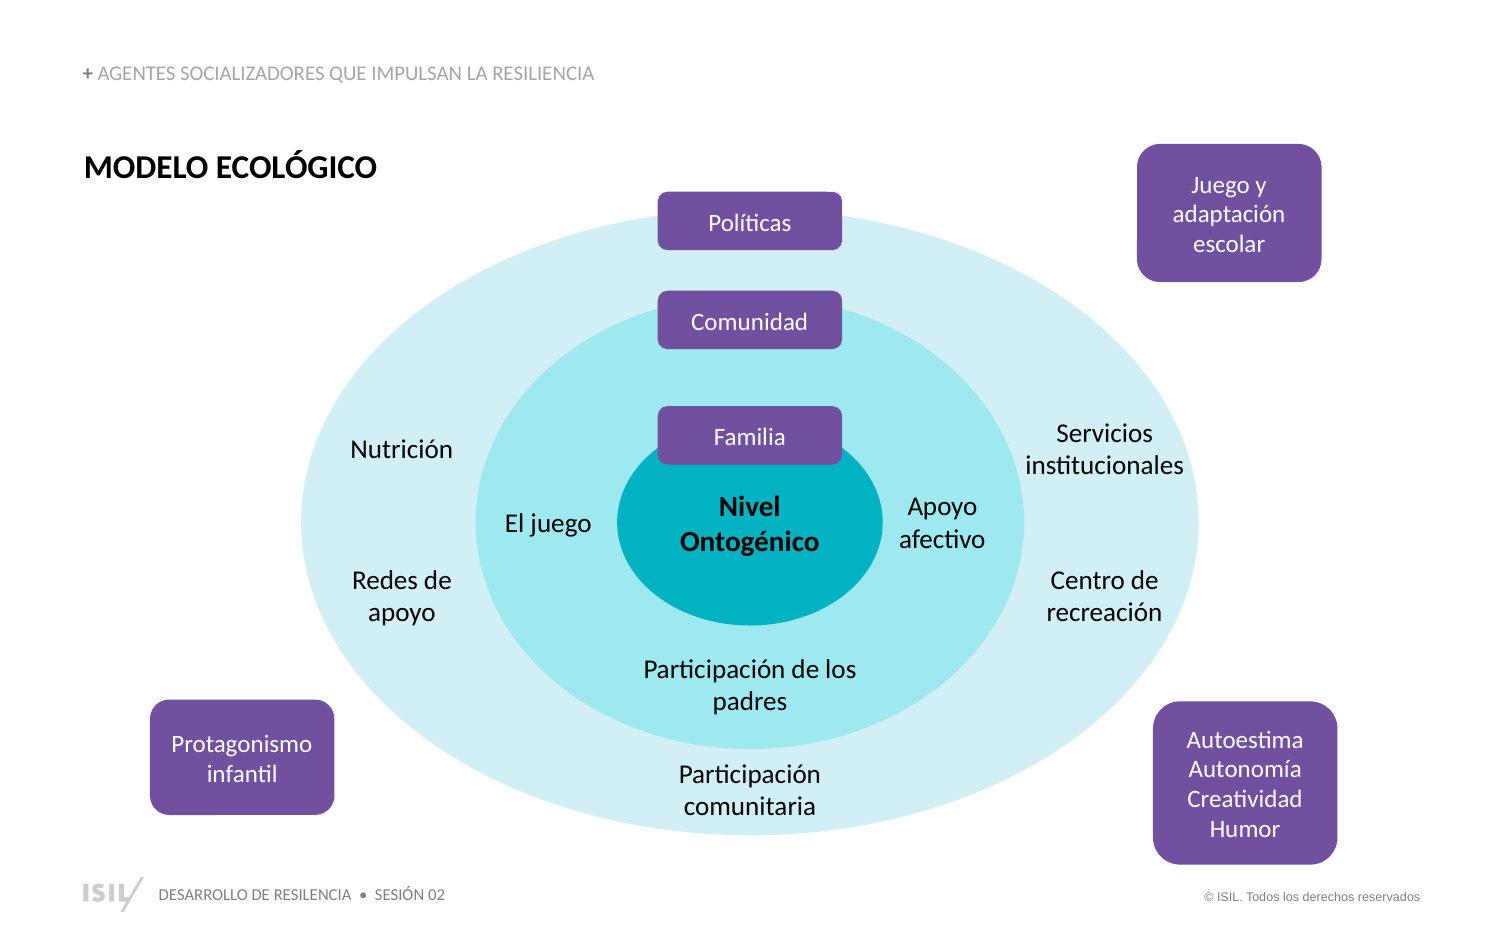

+ AGENTES SOCIALIZADORES QUE IMPULSAN LA RESILIENCIA
Juego y adaptación escolar
MODELO ECOLÓGICO
Políticas

Nivel Ontogénico
Comunidad
Familia
Servicios institucionales
Nutrición
Apoyo afectivo
El juego
Redes de apoyo
Centro de recreación
Participación de los padres
Protagonismo infantil
Autoestima
Autonomía
Creatividad
Humor
Participación comunitaria